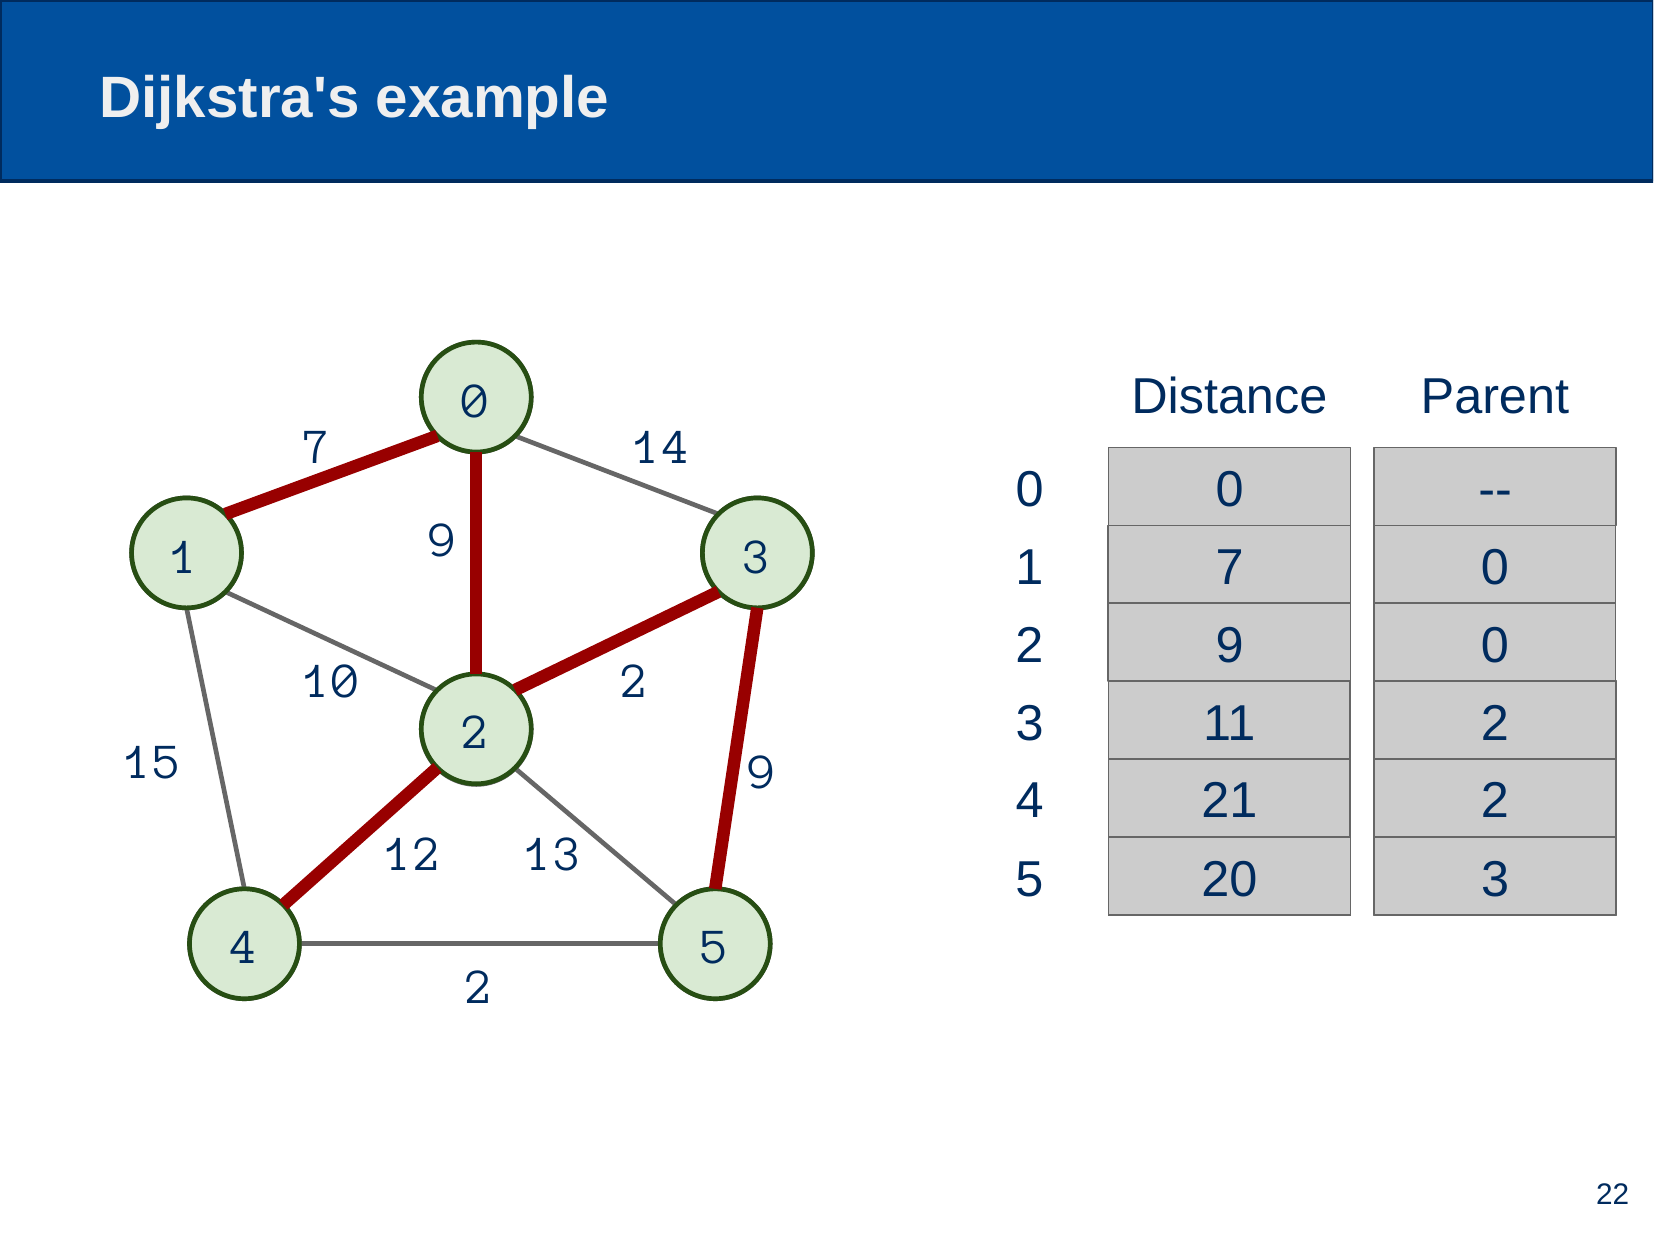

# Dijkstra's example
0
0
Distance
Parent
0
1
2
3
4
5
7
14
1
0
--
2
9
3
1
3
∞
7
0
--
∞
9
0
--
5
10
2
2
11
2
∞
14
0
--
15
9
22
1
21
2
∞
--
4
12
13
∞
22
2
20
3
--
4
5
2
22